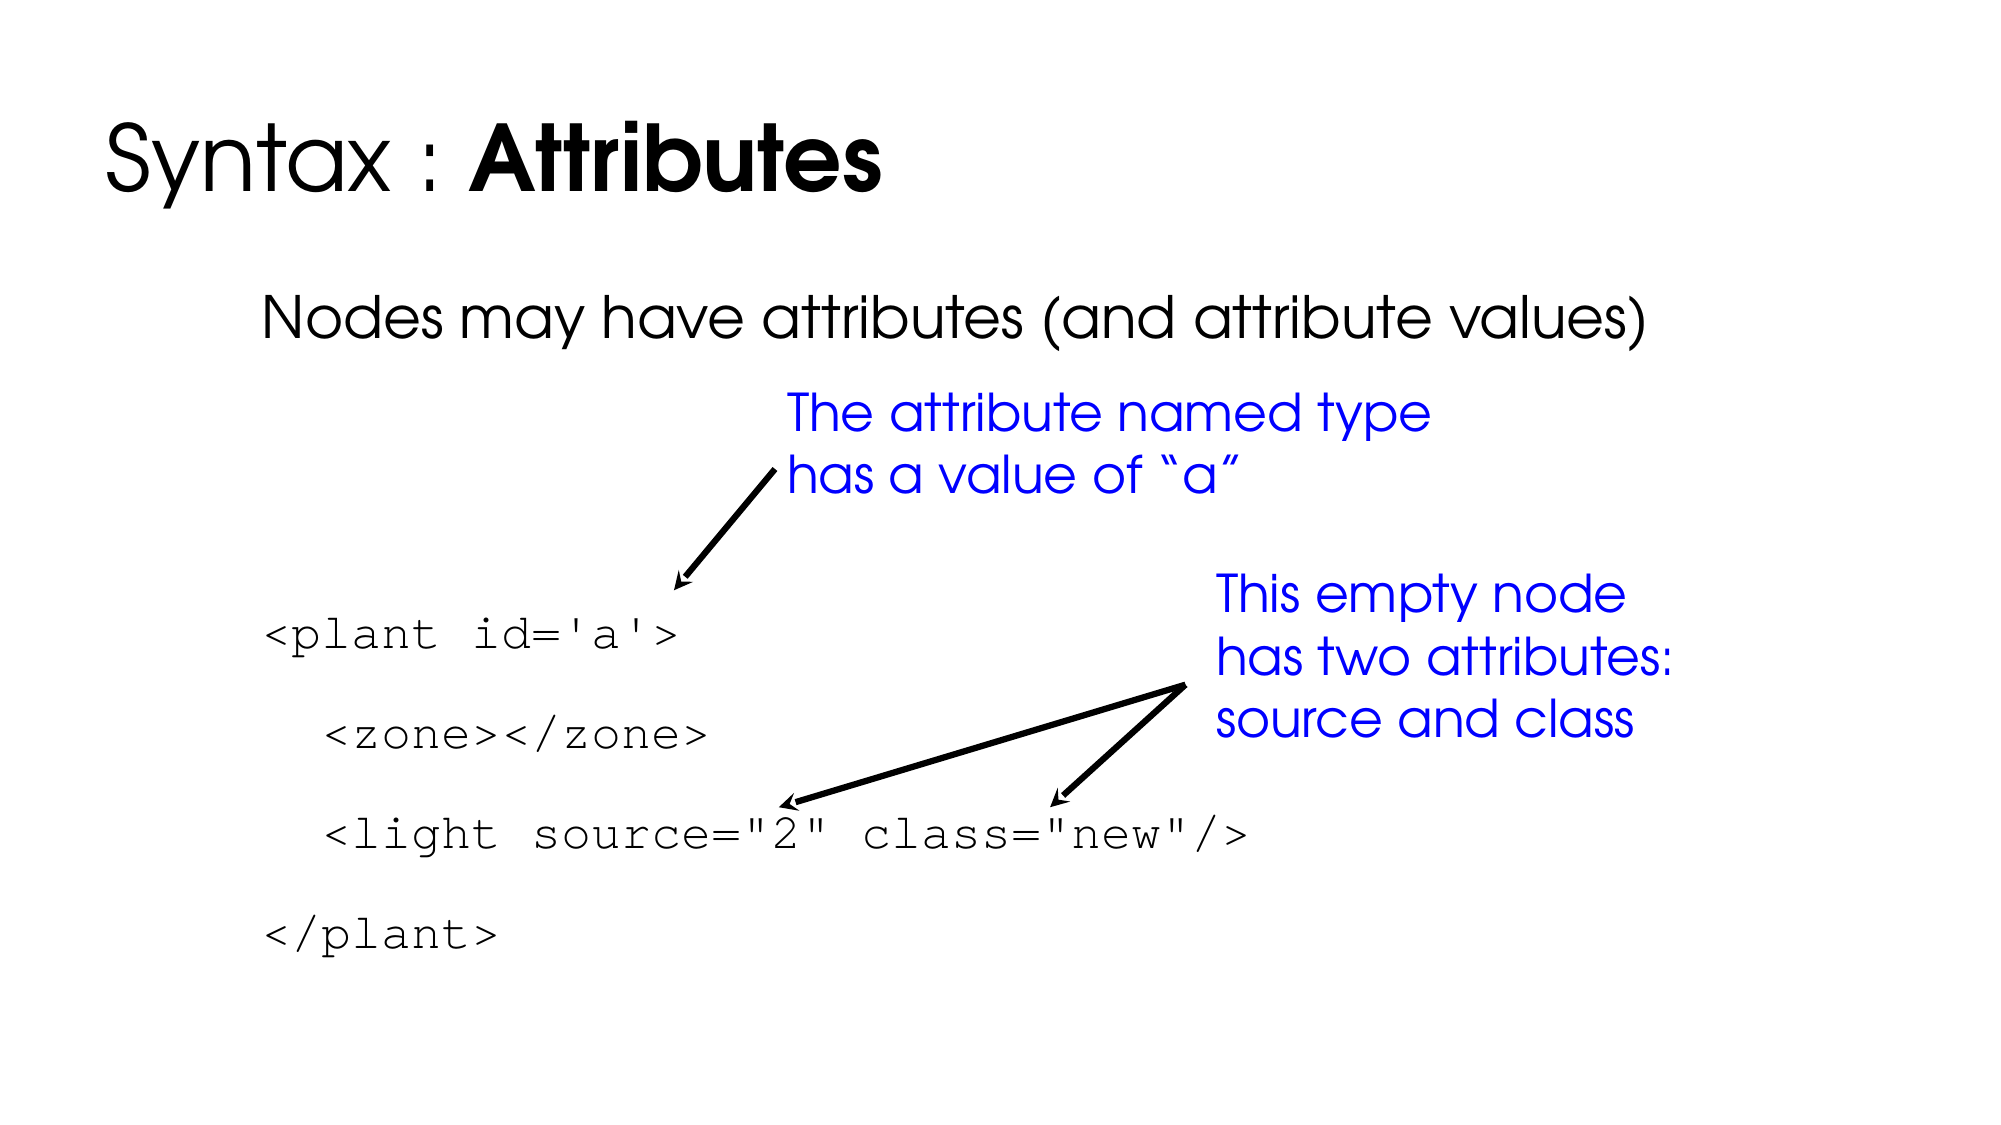

# Syntax : Attributes
Nodes may have attributes (and attribute values)

<plant id='a'>
  <zone></zone>
  <light source="2" class="new"/>
</plant>

The attribute named type
has a value of “a”

This empty node
has two attributes:
source and class